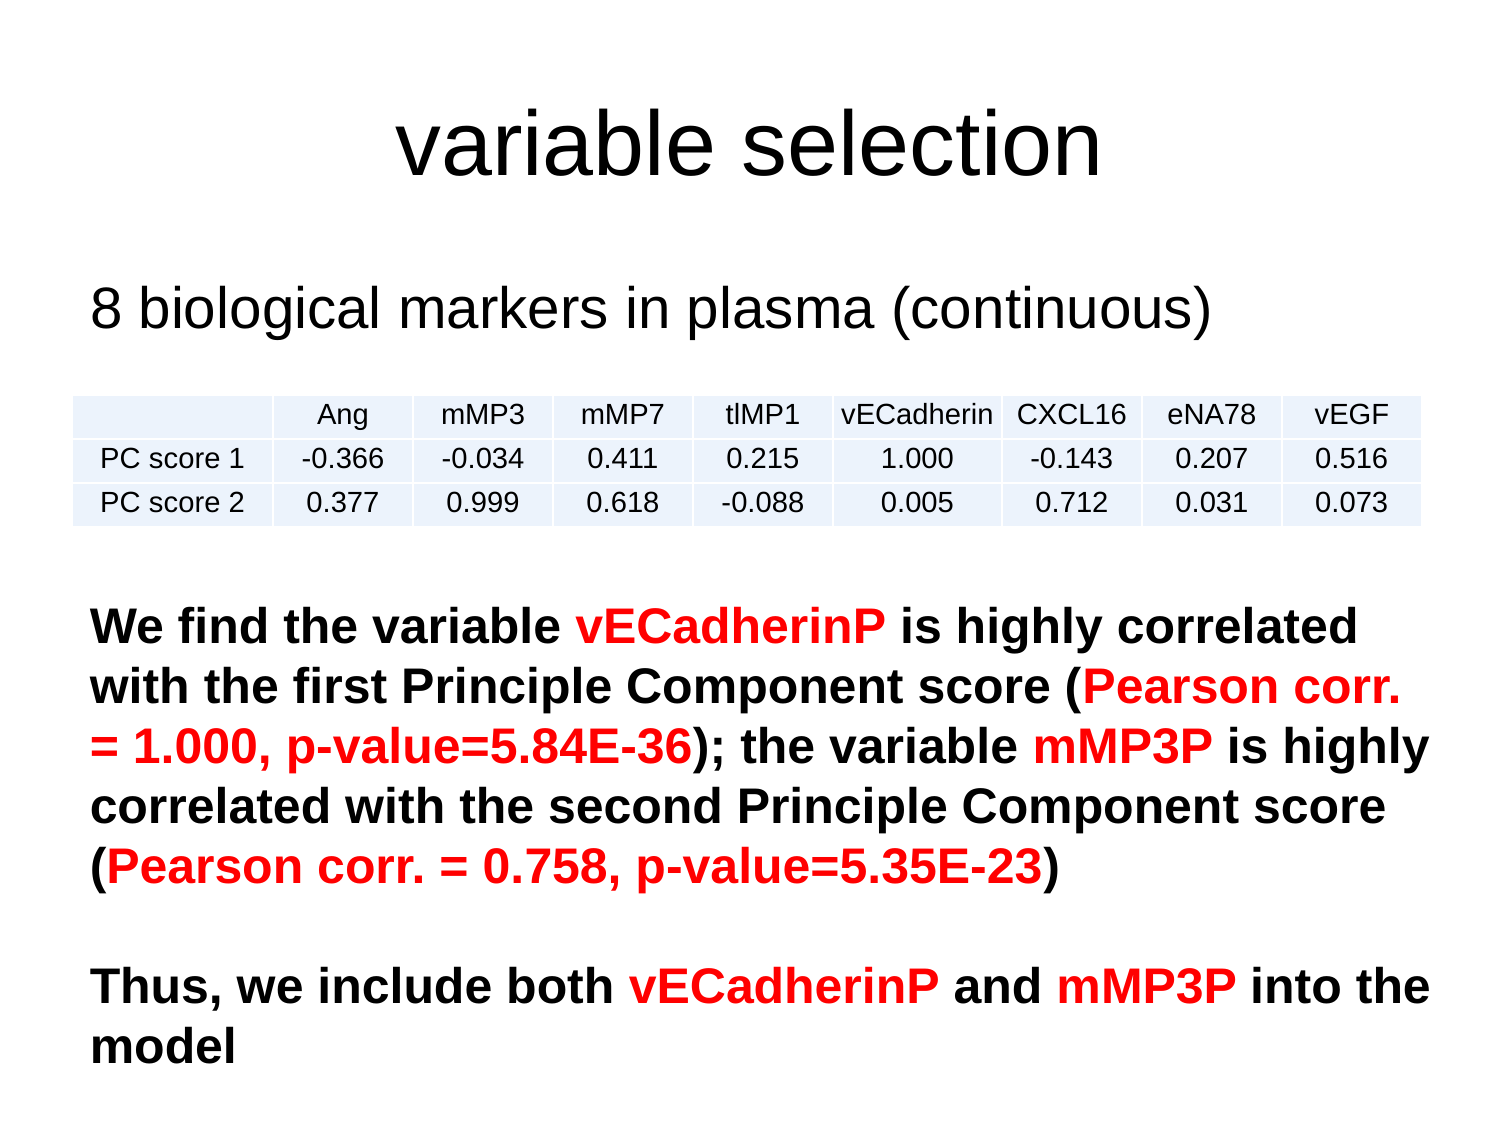

# variable selection
8 biological markers in plasma (continuous)
|  | Ang | mMP3 | mMP7 | tlMP1 | vECadherin | CXCL16 | eNA78 | vEGF |
| --- | --- | --- | --- | --- | --- | --- | --- | --- |
| PC score 1 | -0.366 | -0.034 | 0.411 | 0.215 | 1.000 | -0.143 | 0.207 | 0.516 |
| PC score 2 | 0.377 | 0.999 | 0.618 | -0.088 | 0.005 | 0.712 | 0.031 | 0.073 |
We find the variable vECadherinP is highly correlated with the first Principle Component score (Pearson corr. = 1.000, p-value=5.84E-36); the variable mMP3P is highly correlated with the second Principle Component score (Pearson corr. = 0.758, p-value=5.35E-23)

Thus, we include both vECadherinP and mMP3P into the model